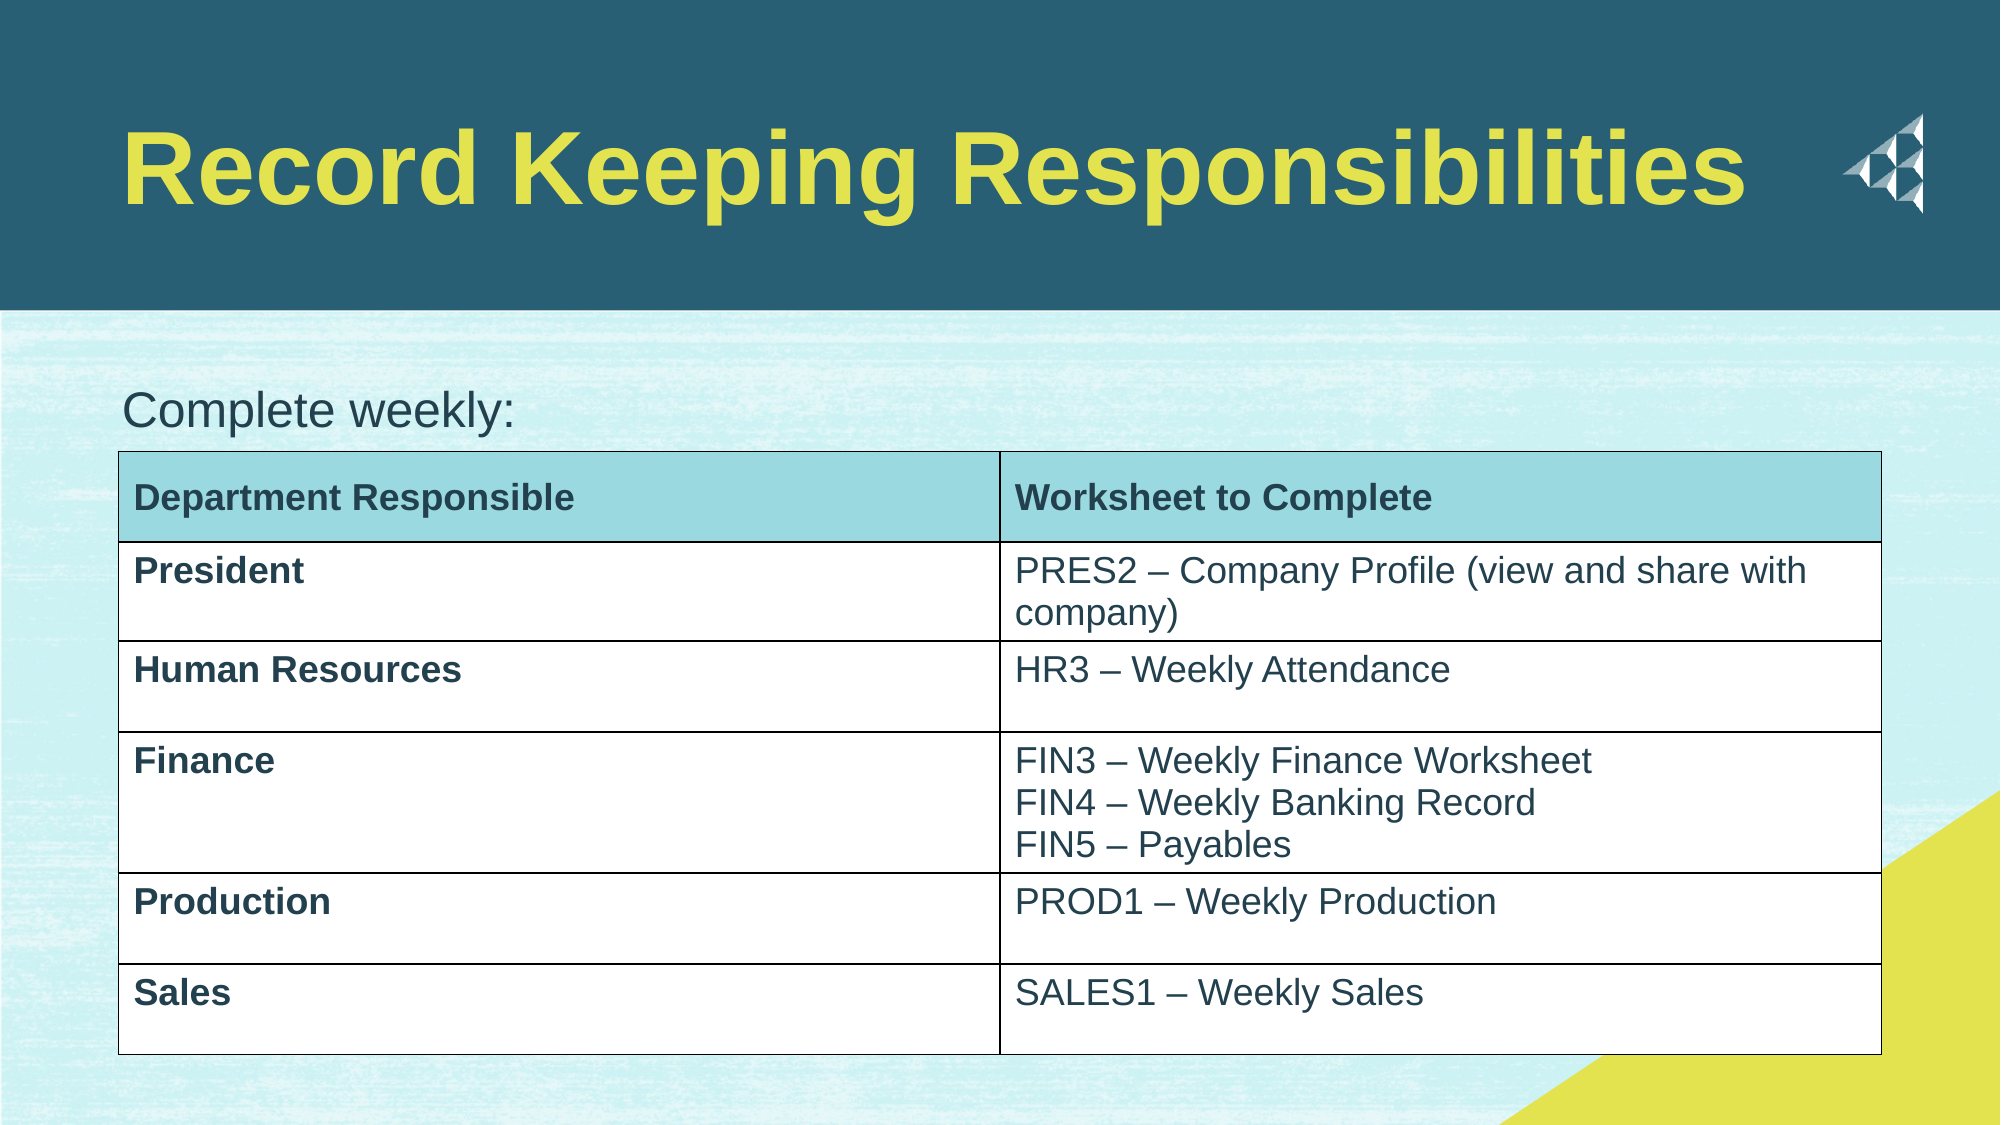

# Record Keeping Responsibilities
Complete weekly:

| Department Responsible | Worksheet to Complete |
| --- | --- |
| President | PRES2 – Company Profile (view and share with company) |
| Human Resources | HR3 – Weekly Attendance |
| Finance | FIN3 – Weekly Finance Worksheet FIN4 – Weekly Banking Record FIN5 – Payables |
| Production | PROD1 – Weekly Production |
| Sales | SALES1 – Weekly Sales |